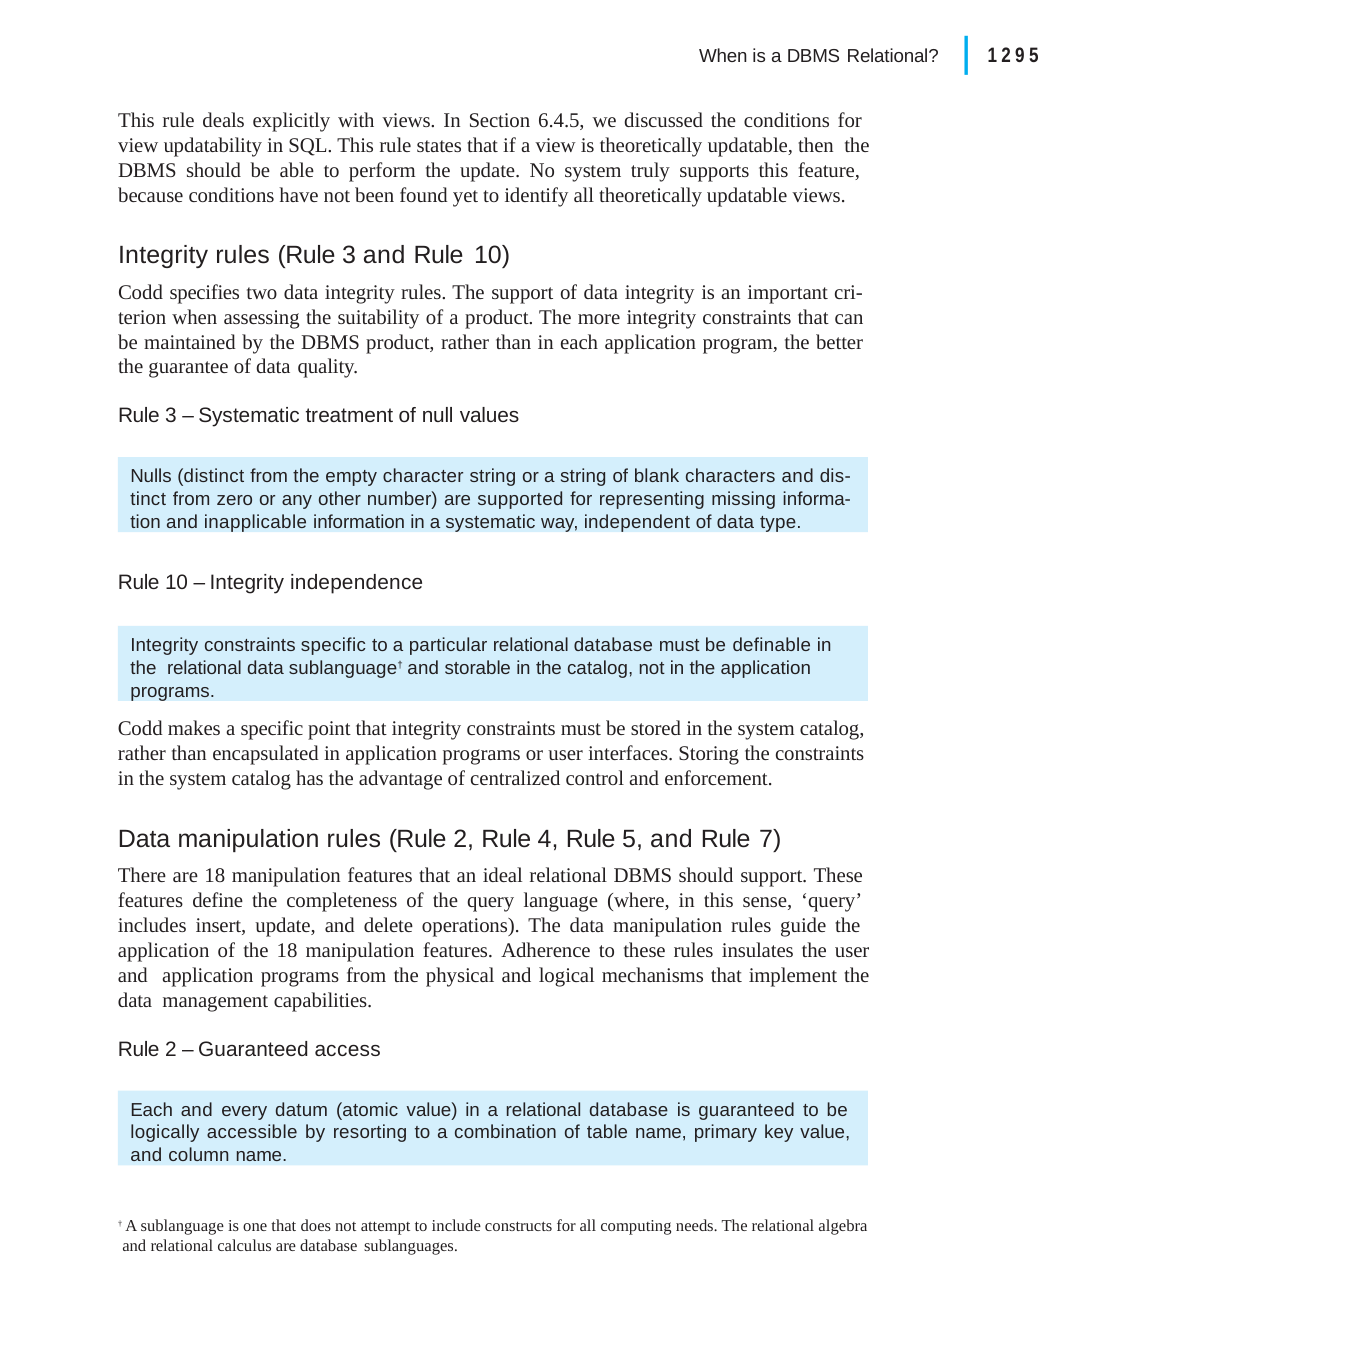

|
1295
When is a DBMS Relational?
This rule deals explicitly with views. In Section 6.4.5, we discussed the conditions for  view updatability in SQL. This rule states that if a view is theoretically updatable, then  the DBMS should be able to perform the update. No system truly supports this feature,  because conditions have not been found yet to identify all theoretically updatable views.

Integrity rules (Rule 3 and Rule 10)
Codd specifies two data integrity rules. The support of data integrity is an important cri-  terion when assessing the suitability of a product. The more integrity constraints that can  be maintained by the DBMS product, rather than in each application program, the better  the guarantee of data quality.

Rule 3 – Systematic treatment of null values
Nulls (distinct from the empty character string or a string of blank characters and dis-  tinct from zero or any other number) are supported for representing missing informa-  tion and inapplicable information in a systematic way, independent of data type.
Rule 10 – Integrity independence
Integrity constraints specific to a particular relational database must be definable in the  relational data sublanguage† and storable in the catalog, not in the application programs.
Codd makes a specific point that integrity constraints must be stored in the system catalog,  rather than encapsulated in application programs or user interfaces. Storing the constraints  in the system catalog has the advantage of centralized control and enforcement.

Data manipulation rules (Rule 2, Rule 4, Rule 5, and Rule 7)
There are 18 manipulation features that an ideal relational DBMS should support. These  features define the completeness of the query language (where, in this sense, ‘query’  includes insert, update, and delete operations). The data manipulation rules guide the  application of the 18 manipulation features. Adherence to these rules insulates the user and  application programs from the physical and logical mechanisms that implement the data  management capabilities.

Rule 2 – Guaranteed access
Each and every datum (atomic value) in a relational database is guaranteed to be  logically accessible by resorting to a combination of table name, primary key value,  and column name.
† A sublanguage is one that does not attempt to include constructs for all computing needs. The relational algebra  and relational calculus are database sublanguages.